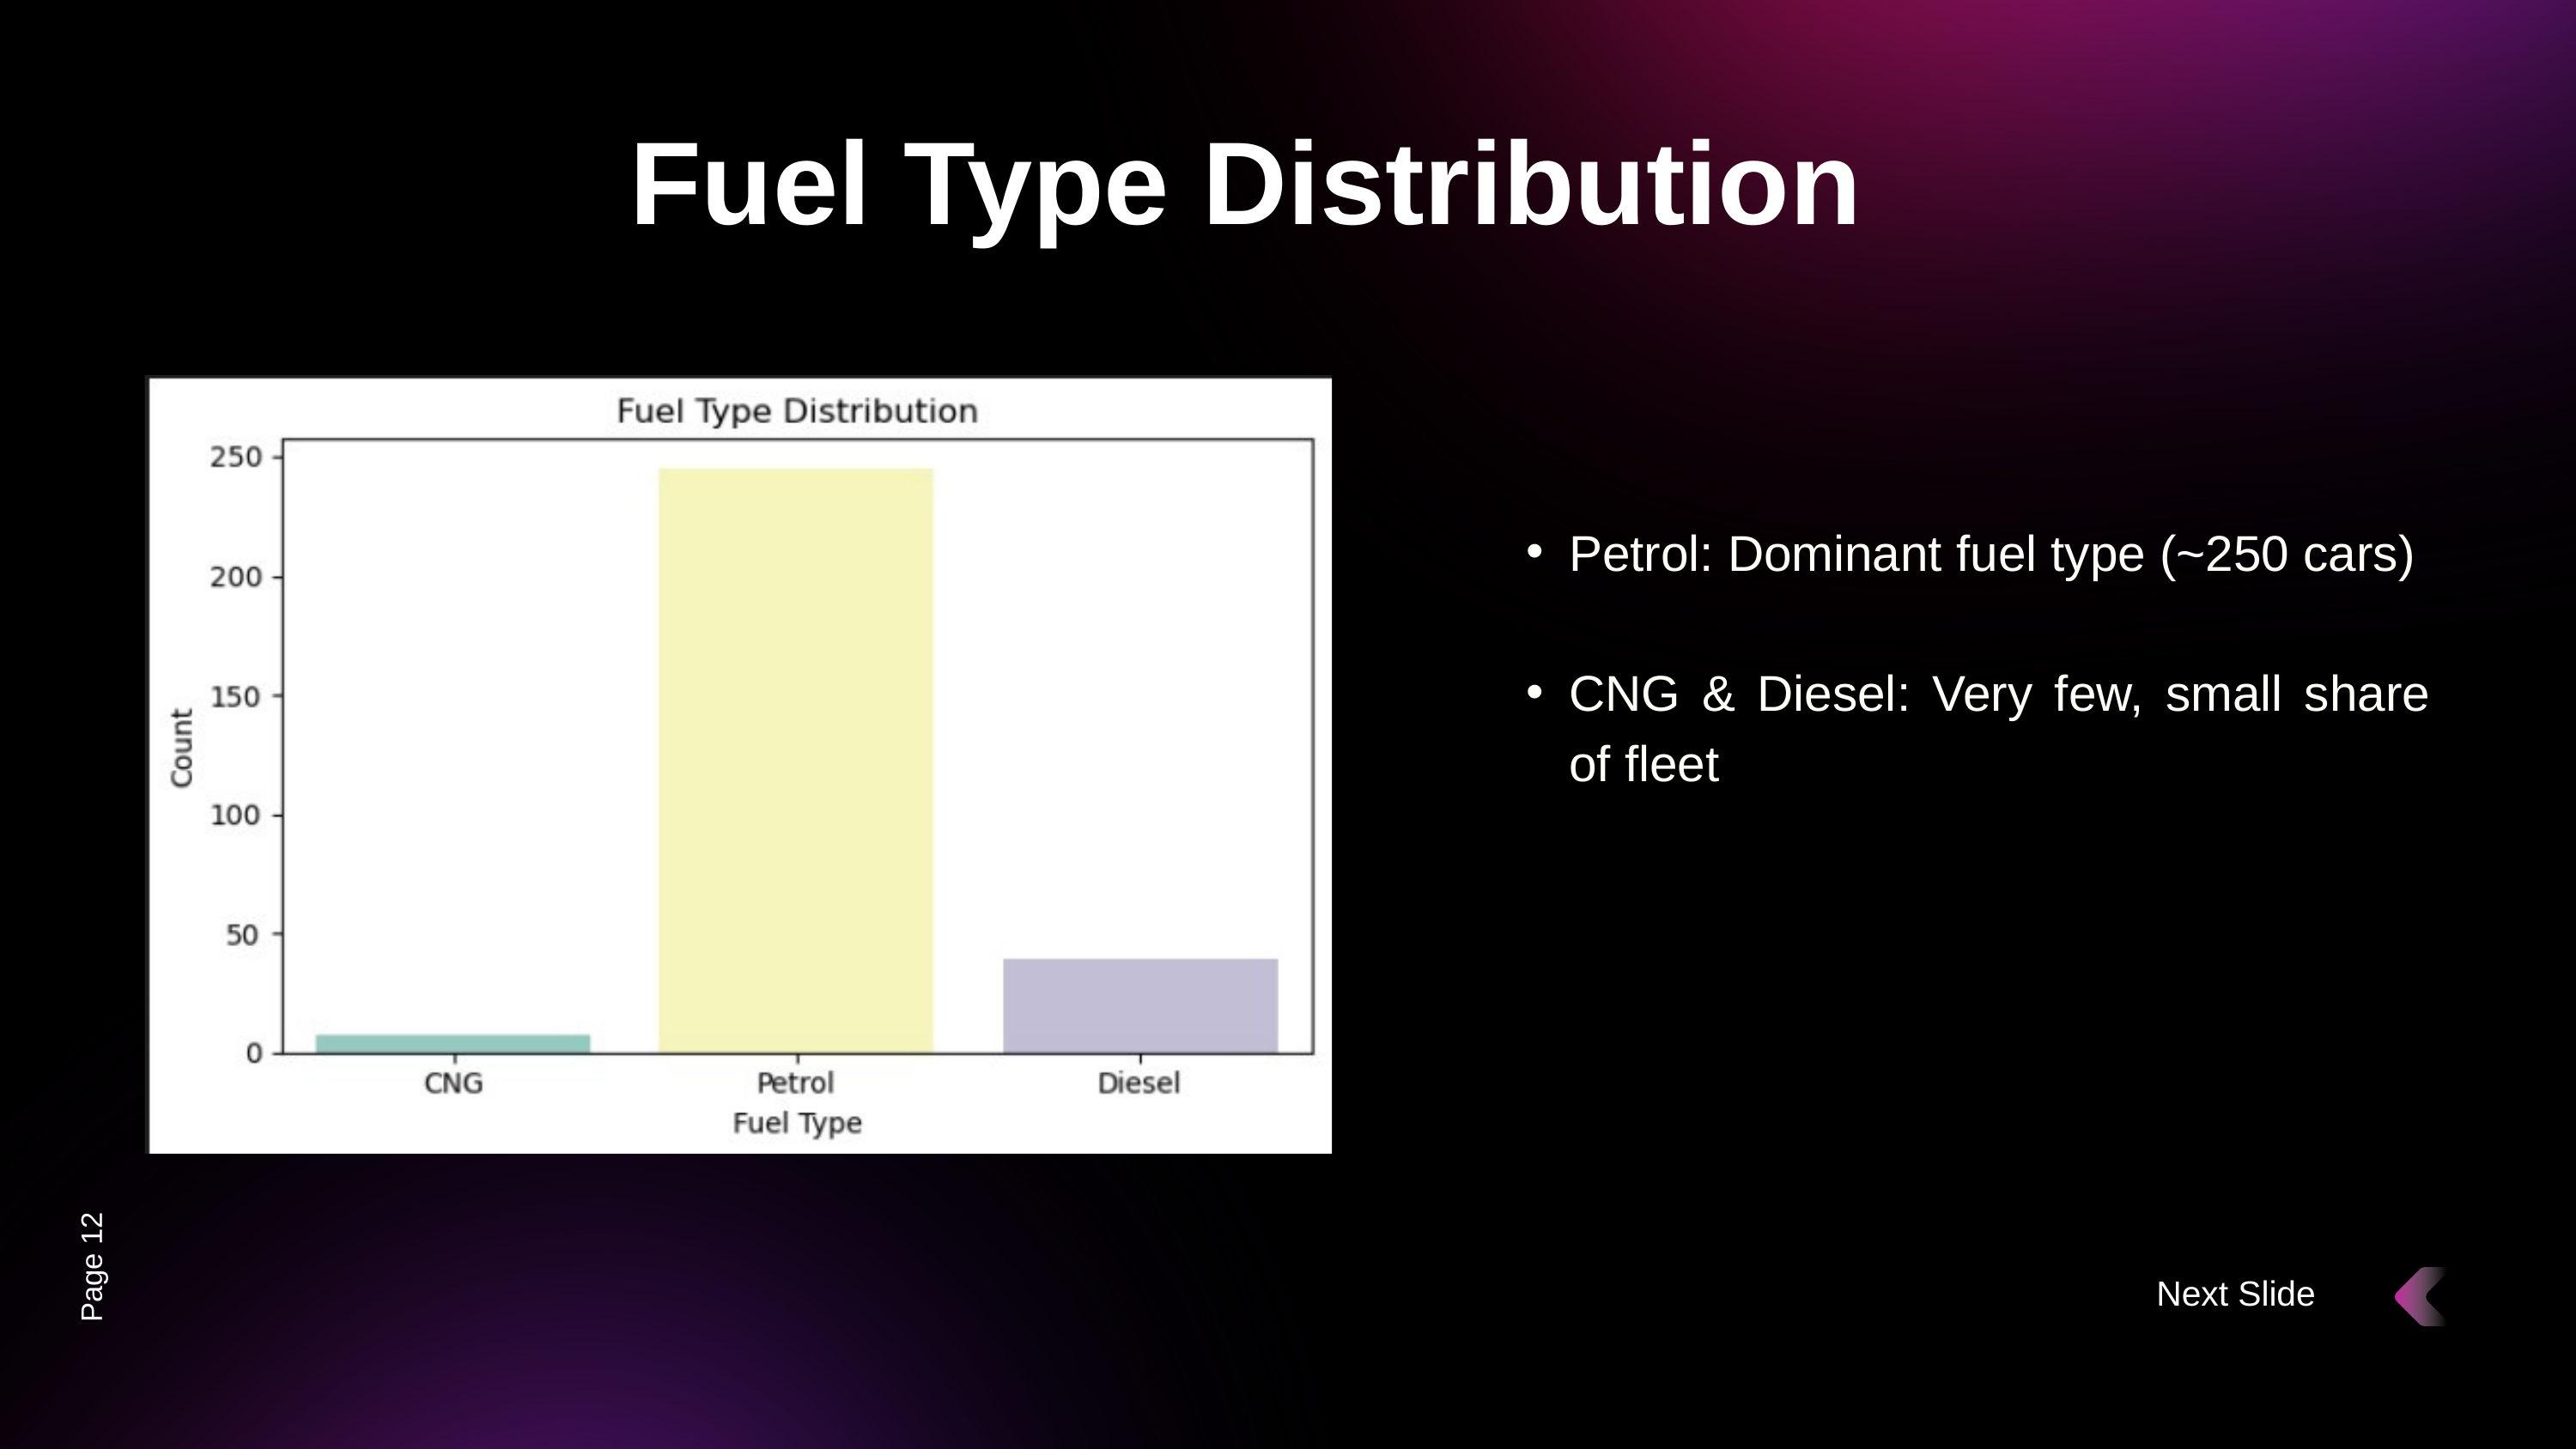

Fuel Type Distribution

Petrol: Dominant fuel type (~250 cars)

CNG & Diesel: Very few, small share of fleet

Page 12

Next Slide